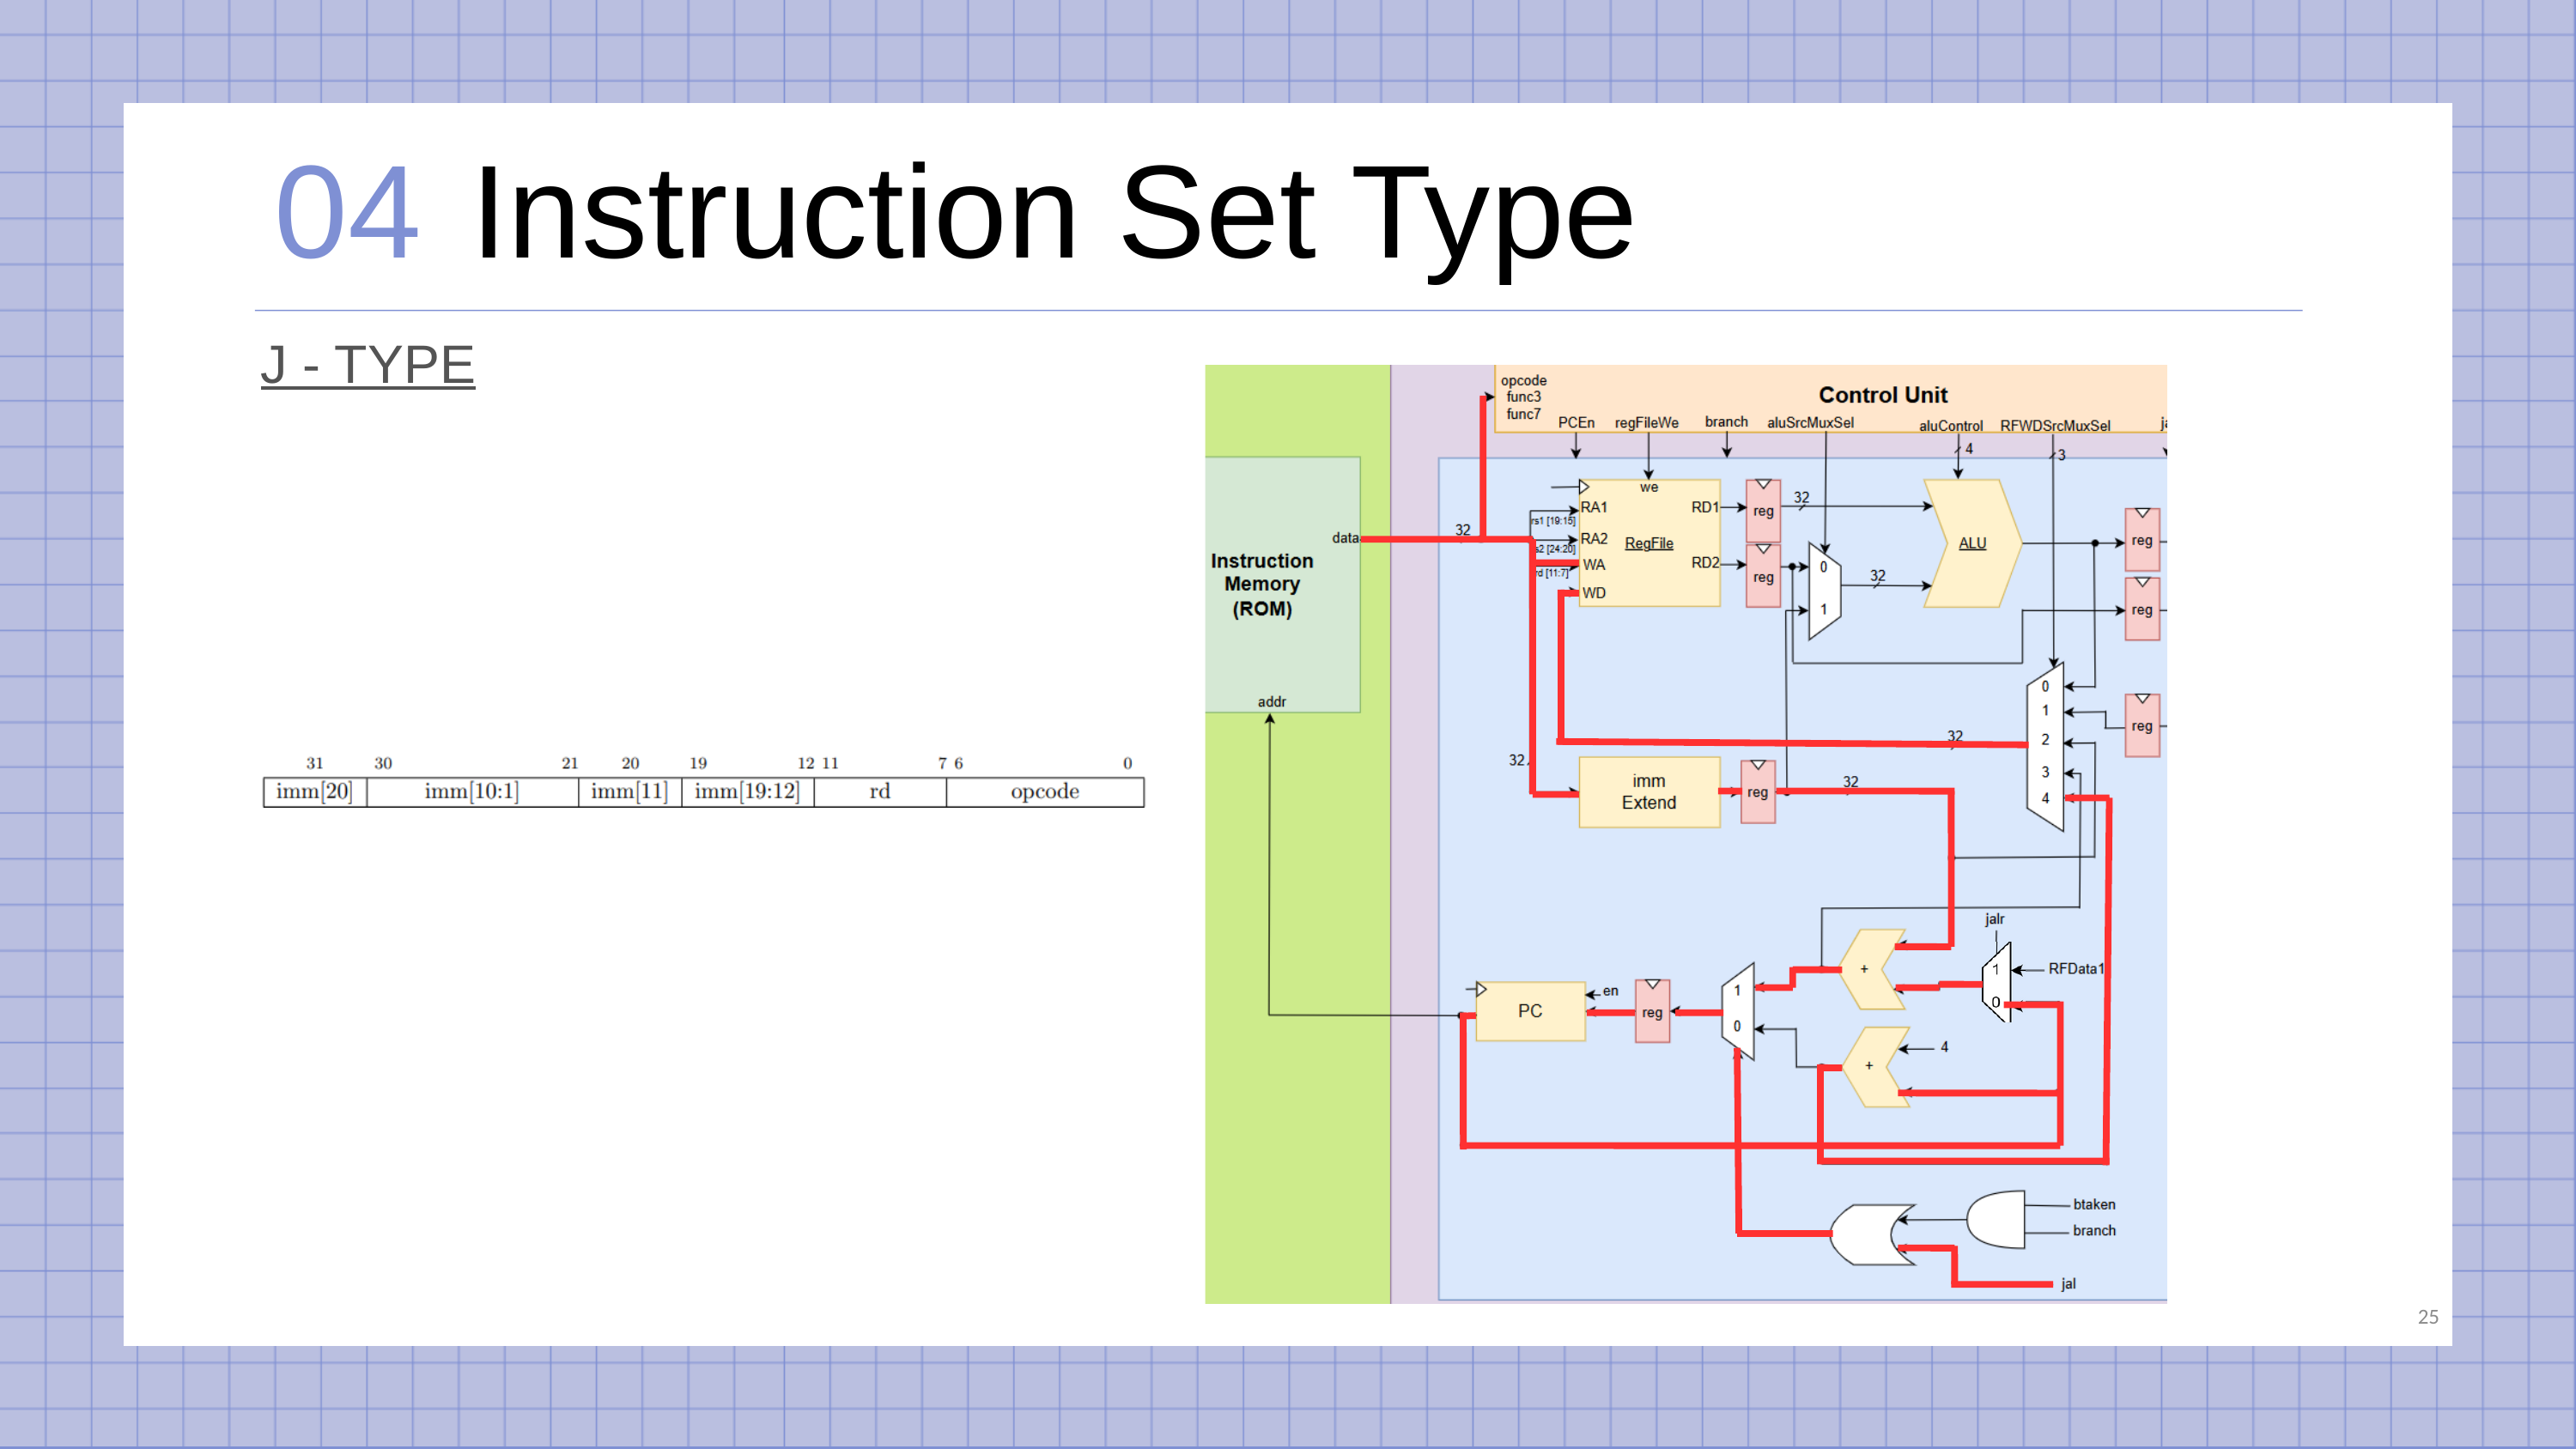

04
Instruction Set Type

J - TYPE

25